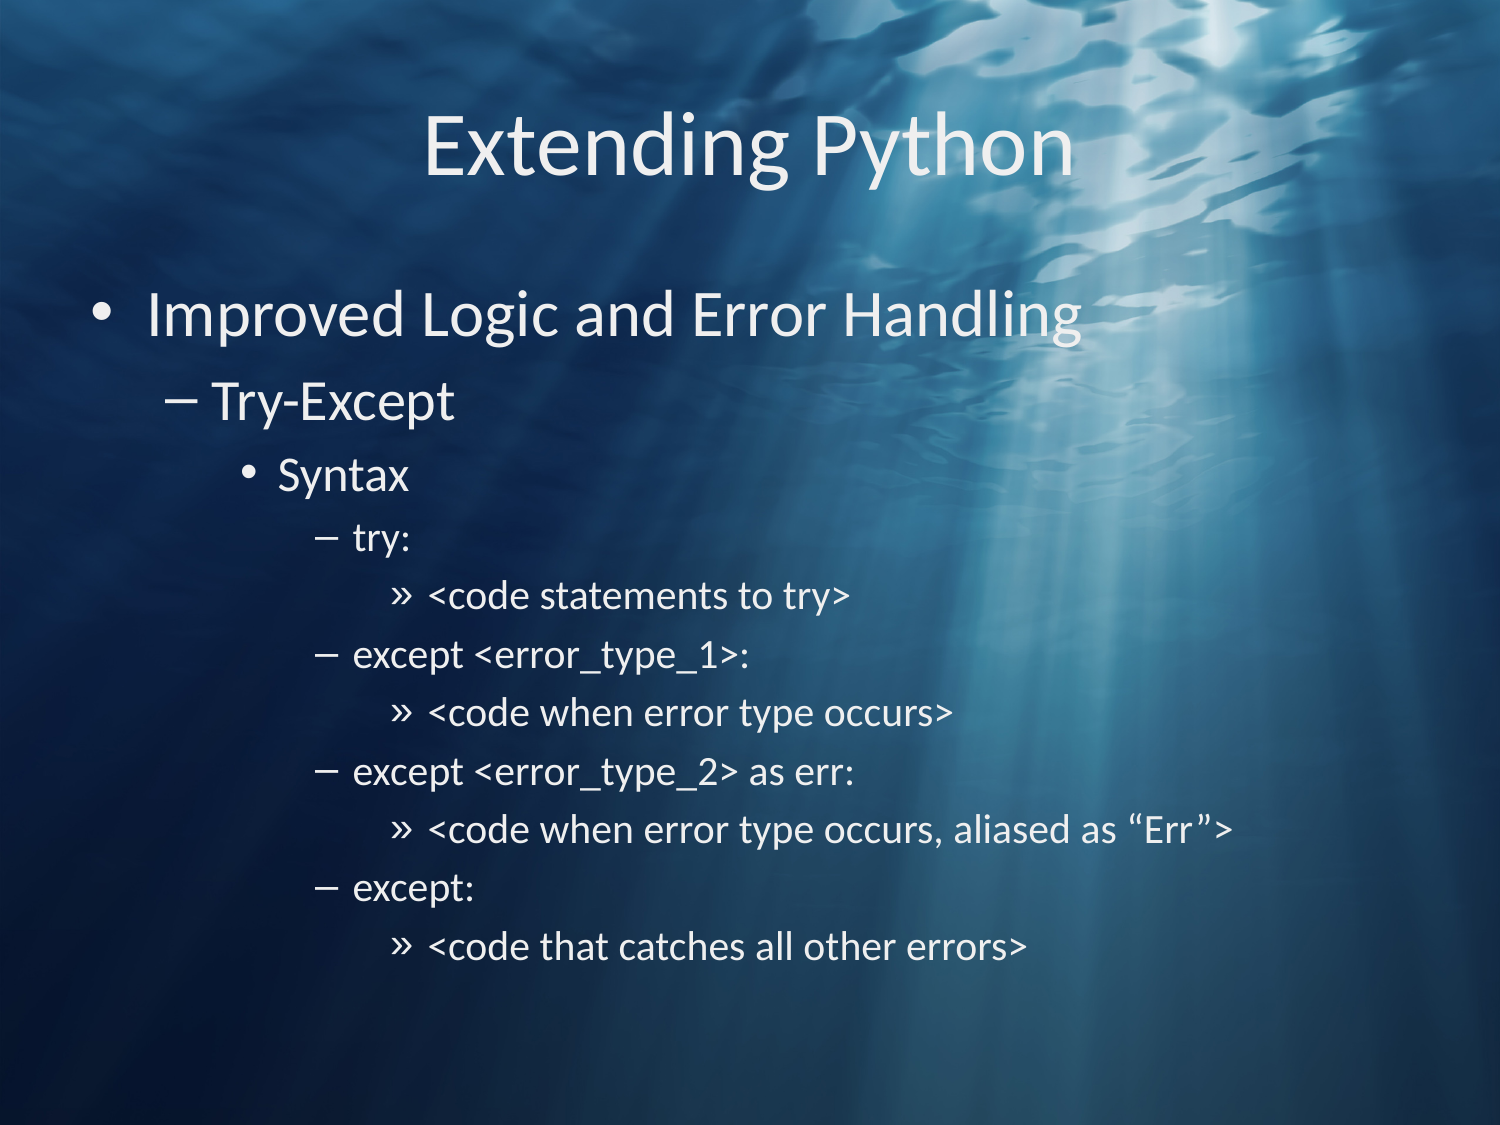

# Extending Python
Improved Logic and Error Handling
Try-Except
Syntax
try:
<code statements to try>
except <error_type_1>:
<code when error type occurs>
except <error_type_2> as err:
<code when error type occurs, aliased as “Err”>
except:
<code that catches all other errors>